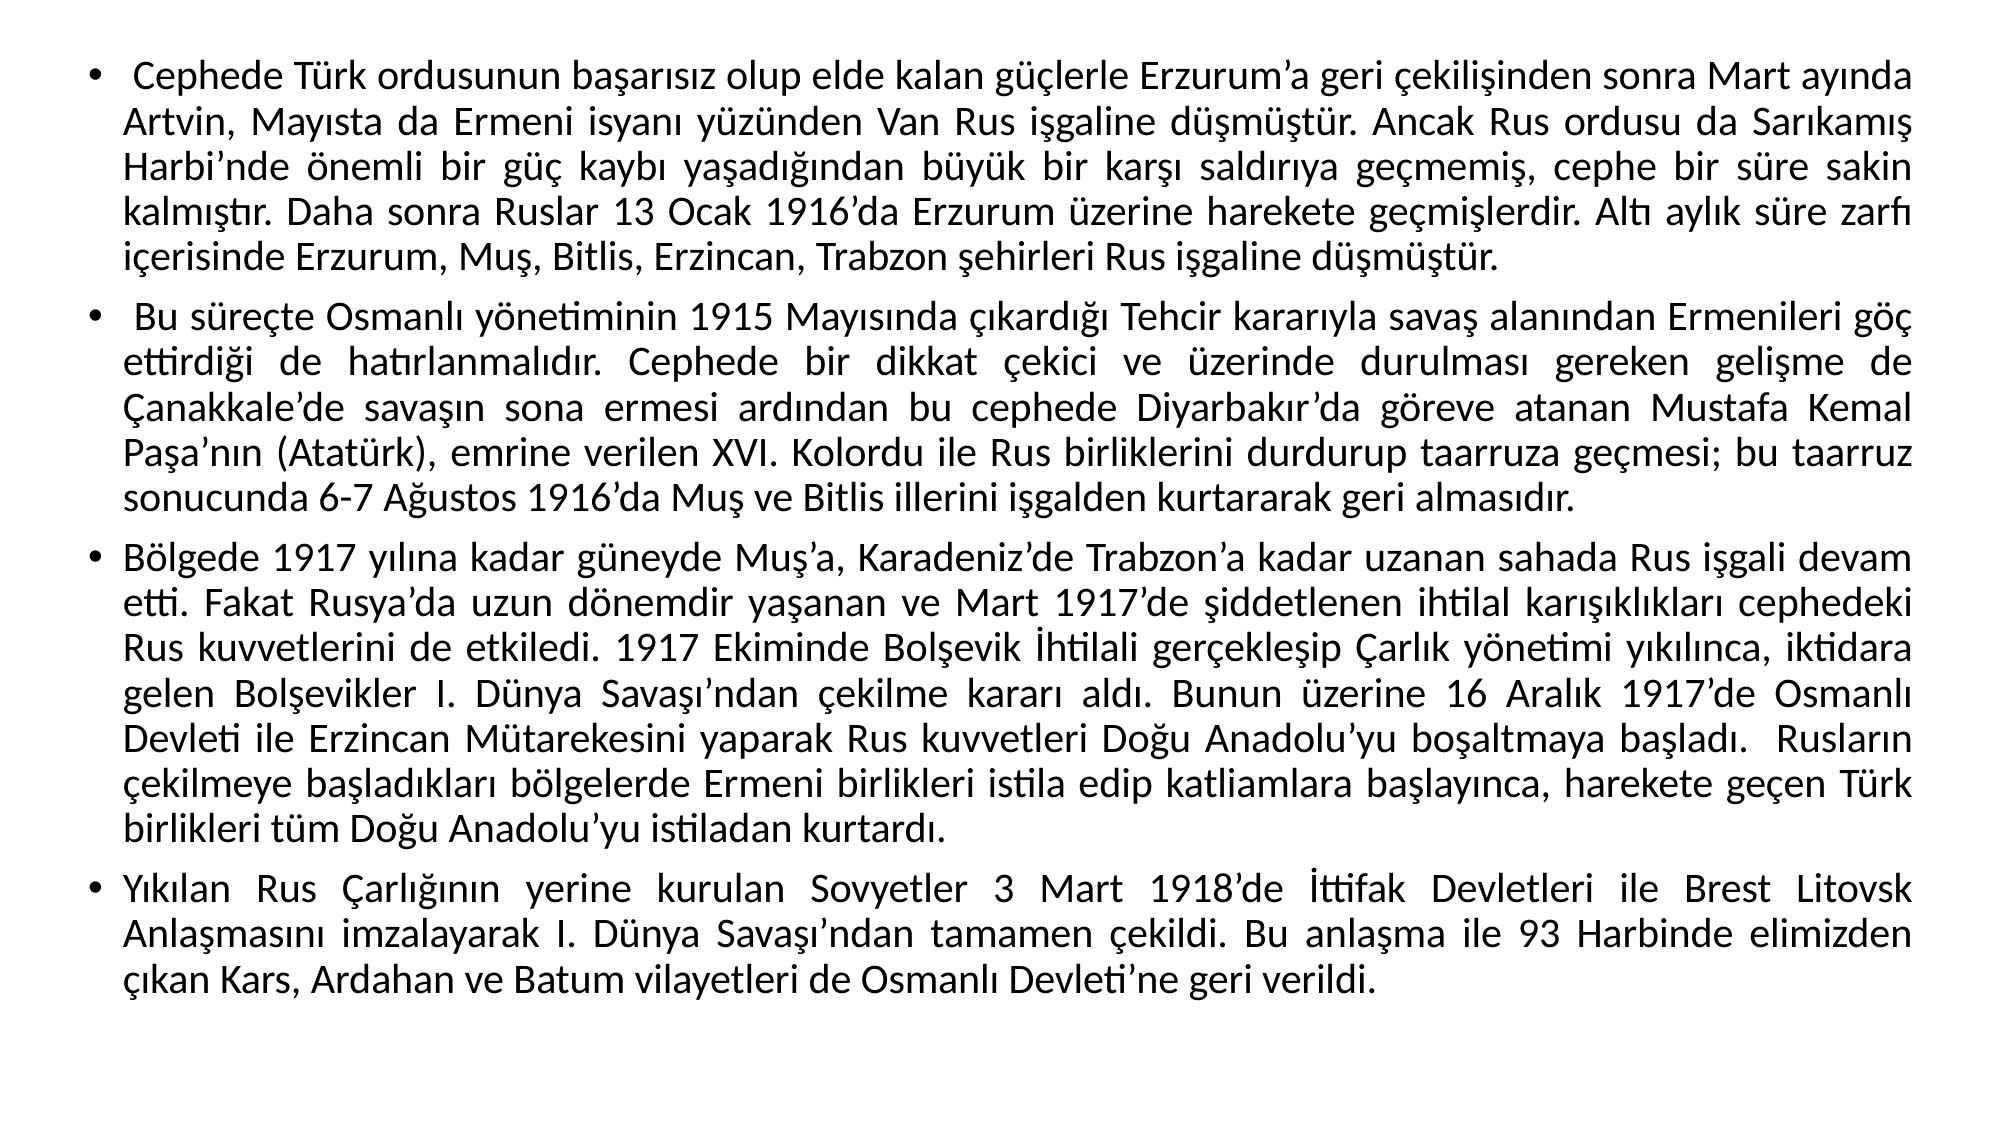

#
 Cephede Türk ordusunun başarısız olup elde kalan güçlerle Erzurum’a geri çekilişinden sonra Mart ayında Artvin, Mayısta da Ermeni isyanı yüzünden Van Rus işgaline düşmüştür. Ancak Rus ordusu da Sarıkamış Harbi’nde önemli bir güç kaybı yaşadığından büyük bir karşı saldırıya geçmemiş, cephe bir süre sakin kalmıştır. Daha sonra Ruslar 13 Ocak 1916’da Erzurum üzerine harekete geçmişlerdir. Altı aylık süre zarfı içerisinde Erzurum, Muş, Bitlis, Erzincan, Trabzon şehirleri Rus işgaline düşmüştür.
 Bu süreçte Osmanlı yönetiminin 1915 Mayısında çıkardığı Tehcir kararıyla savaş alanından Ermenileri göç ettirdiği de hatırlanmalıdır. Cephede bir dikkat çekici ve üzerinde durulması gereken gelişme de Çanakkale’de savaşın sona ermesi ardından bu cephede Diyarbakır’da göreve atanan Mustafa Kemal Paşa’nın (Atatürk), emrine verilen XVI. Kolordu ile Rus birliklerini durdurup taarruza geçmesi; bu taarruz sonucunda 6-7 Ağustos 1916’da Muş ve Bitlis illerini işgalden kurtararak geri almasıdır.
Bölgede 1917 yılına kadar güneyde Muş’a, Karadeniz’de Trabzon’a kadar uzanan sahada Rus işgali devam etti. Fakat Rusya’da uzun dönemdir yaşanan ve Mart 1917’de şiddetlenen ihtilal karışıklıkları cephedeki Rus kuvvetlerini de etkiledi. 1917 Ekiminde Bolşevik İhtilali gerçekleşip Çarlık yönetimi yıkılınca, iktidara gelen Bolşevikler I. Dünya Savaşı’ndan çekilme kararı aldı. Bunun üzerine 16 Aralık 1917’de Osmanlı Devleti ile Erzincan Mütarekesini yaparak Rus kuvvetleri Doğu Anadolu’yu boşaltmaya başladı.  Rusların çekilmeye başladıkları bölgelerde Ermeni birlikleri istila edip katliamlara başlayınca, harekete geçen Türk birlikleri tüm Doğu Anadolu’yu istiladan kurtardı.
Yıkılan Rus Çarlığının yerine kurulan Sovyetler 3 Mart 1918’de İttifak Devletleri ile Brest Litovsk Anlaşmasını imzalayarak I. Dünya Savaşı’ndan tamamen çekildi. Bu anlaşma ile 93 Harbinde elimizden çıkan Kars, Ardahan ve Batum vilayetleri de Osmanlı Devleti’ne geri verildi.